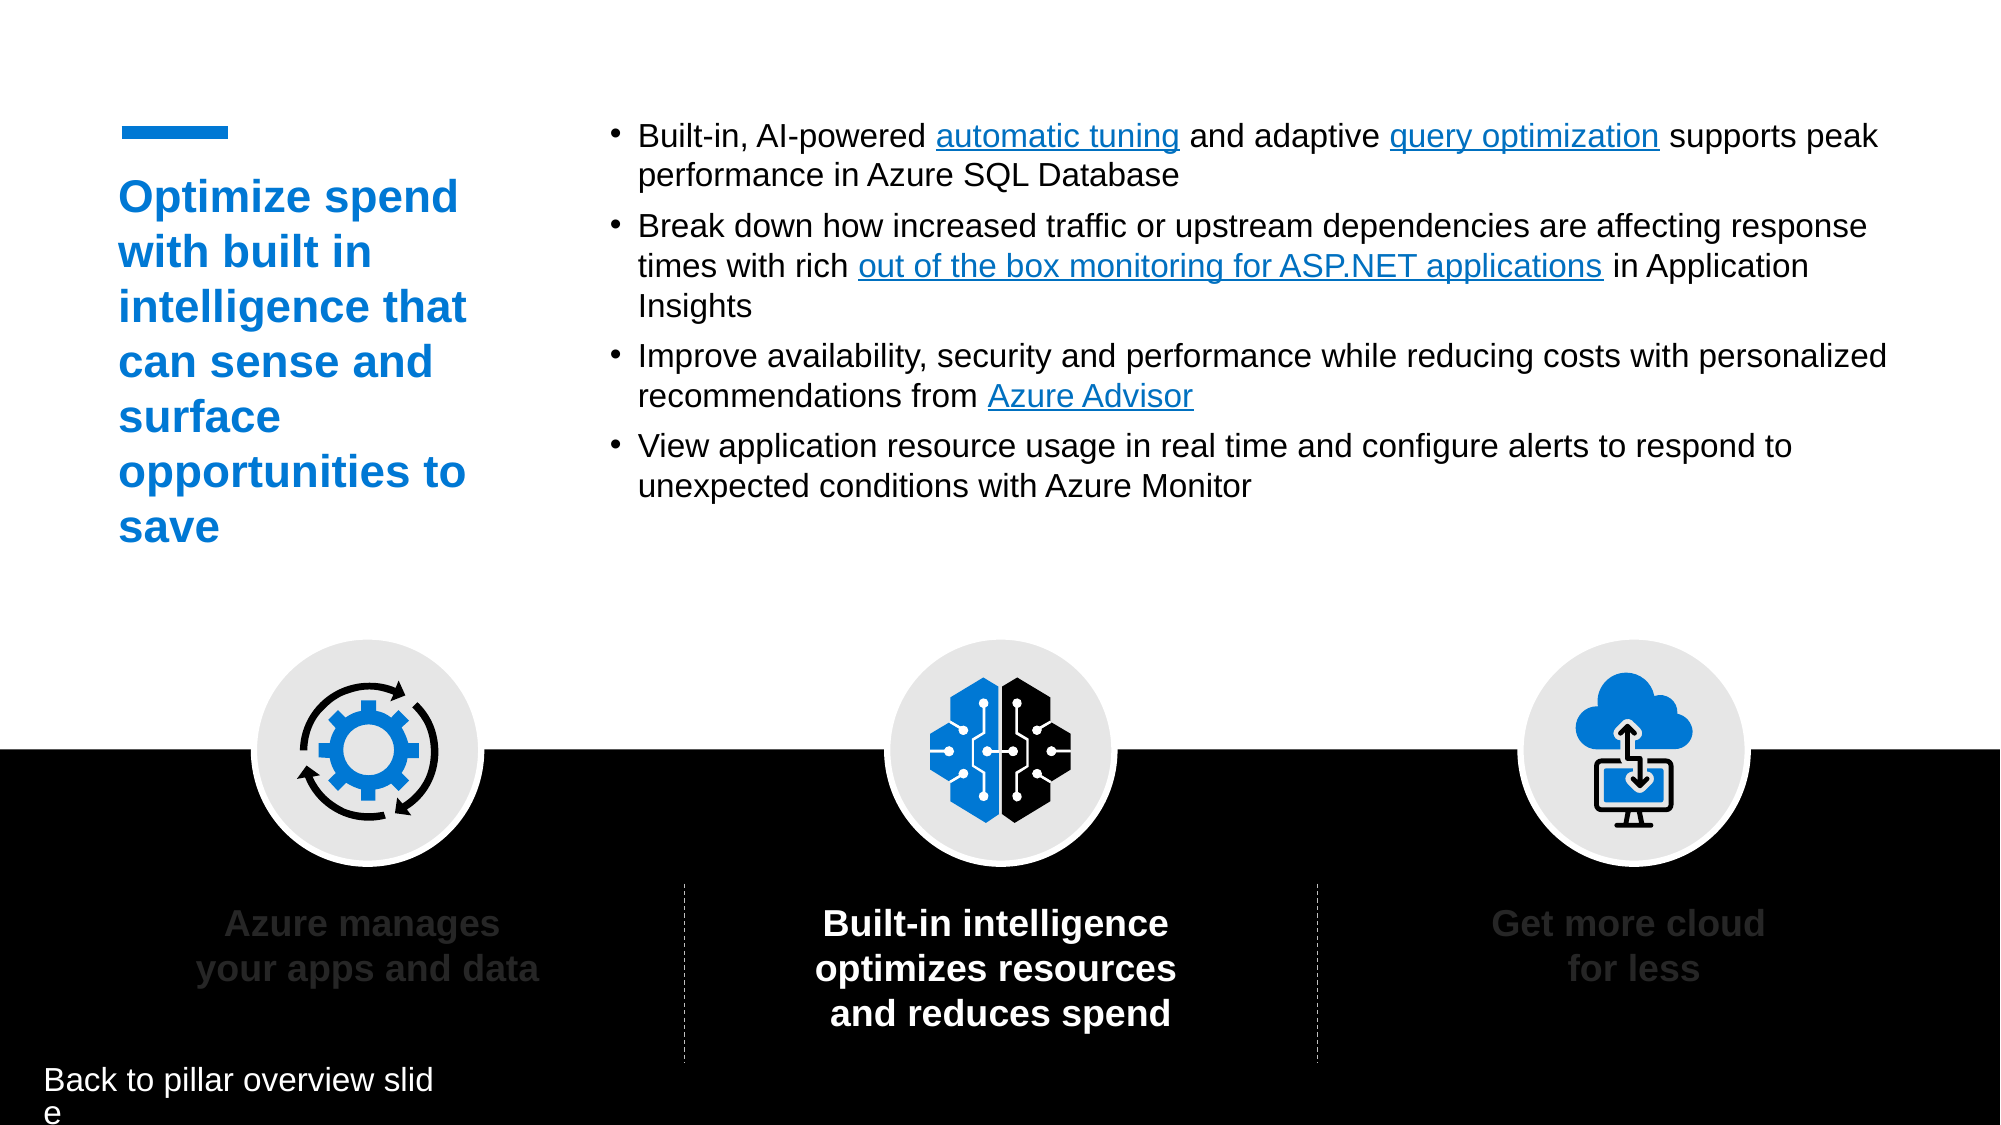

Built-in, AI-powered automatic tuning and adaptive query optimization supports peak performance in Azure SQL Database
Break down how increased traffic or upstream dependencies are affecting response times with rich out of the box monitoring for ASP.NET applications in Application Insights
Improve availability, security and performance while reducing costs with personalized recommendations from Azure Advisor
View application resource usage in real time and configure alerts to respond to unexpected conditions with Azure Monitor
Optimize spend with built in intelligence that can sense and surface opportunities to save

Built-in intelligence
optimizes resources
and reduces spend
Azure manages
your apps and data
Get more cloud
for less
Back to pillar overview slide